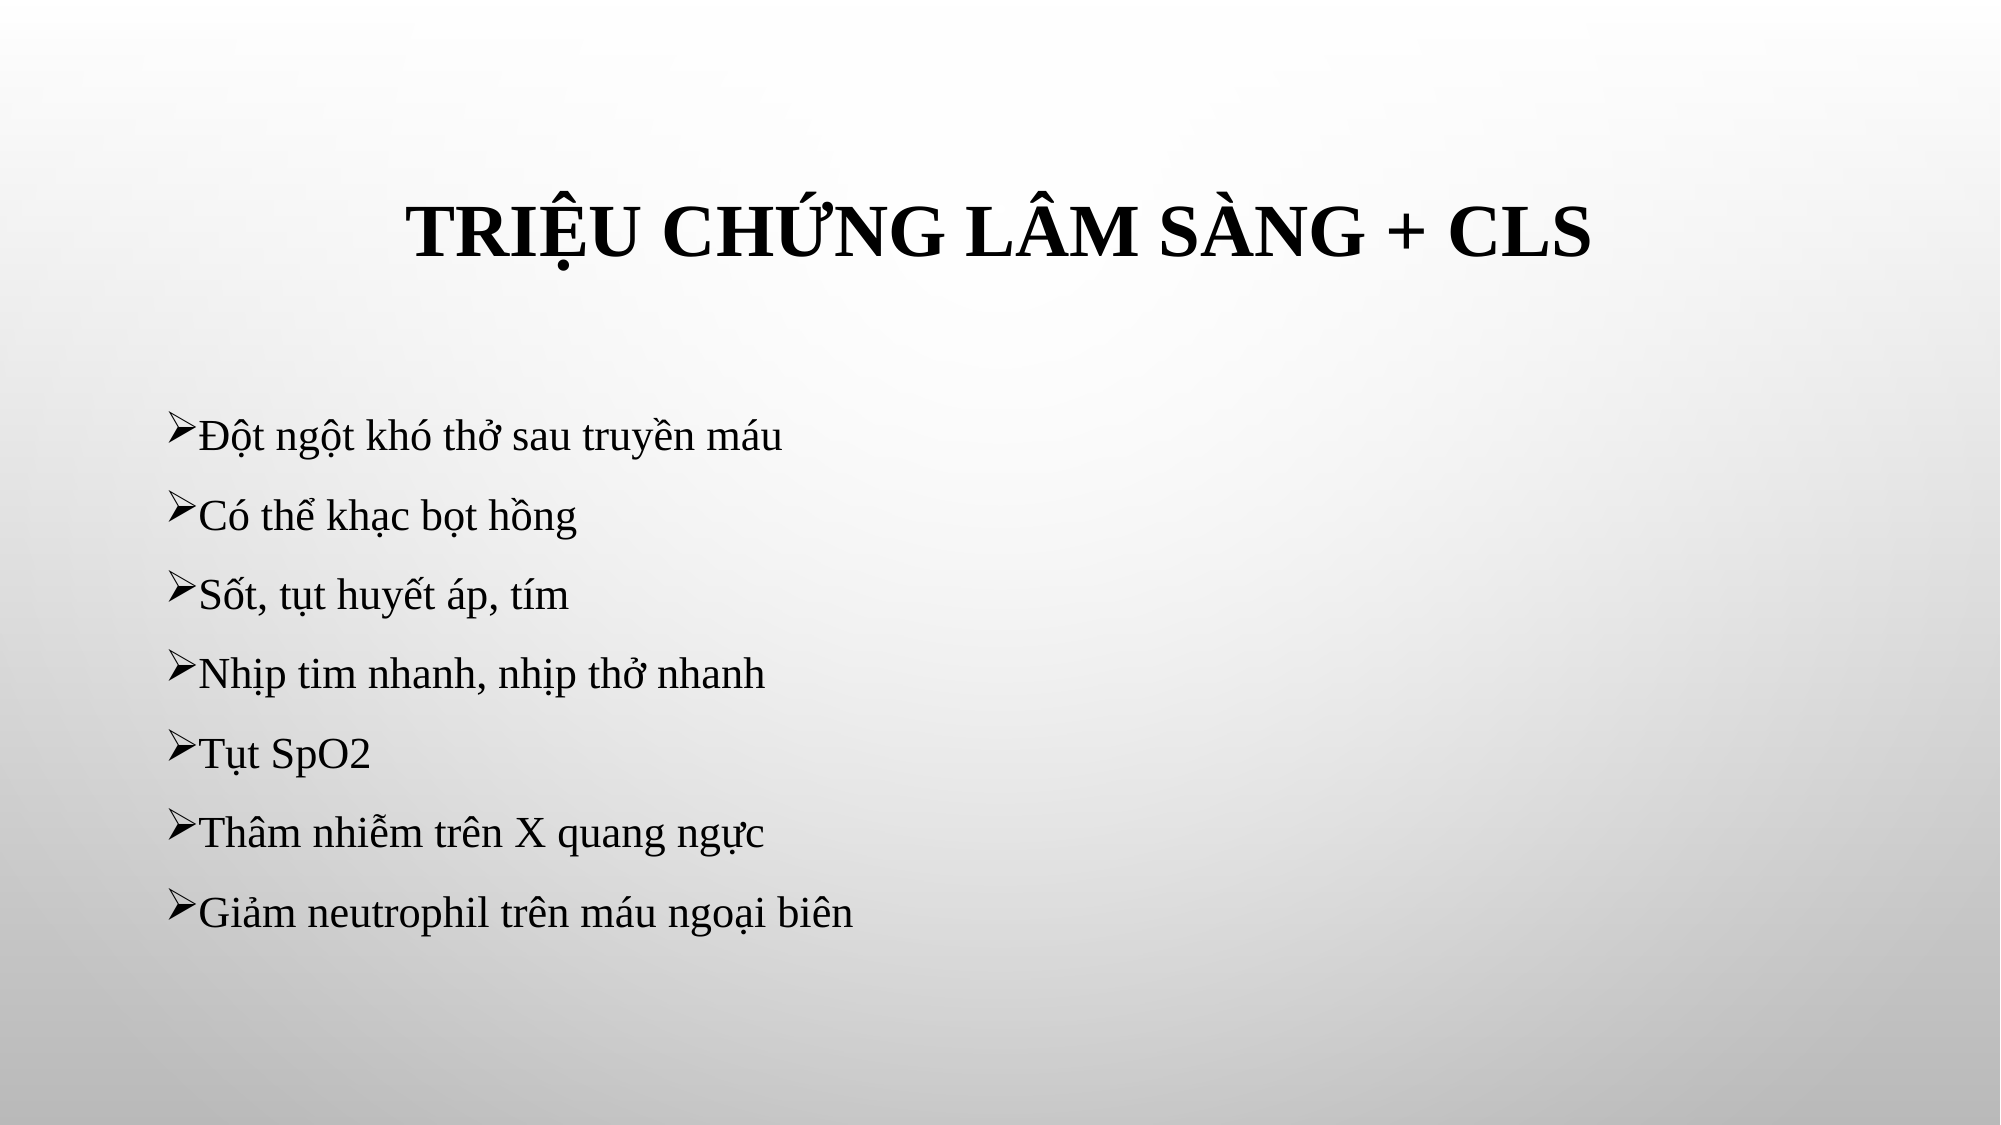

# Triệu chứng lâm sàng + CLS
Đột ngột khó thở sau truyền máu
Có thể khạc bọt hồng
Sốt, tụt huyết áp, tím
Nhịp tim nhanh, nhịp thở nhanh
Tụt SpO2
Thâm nhiễm trên X quang ngực
Giảm neutrophil trên máu ngoại biên